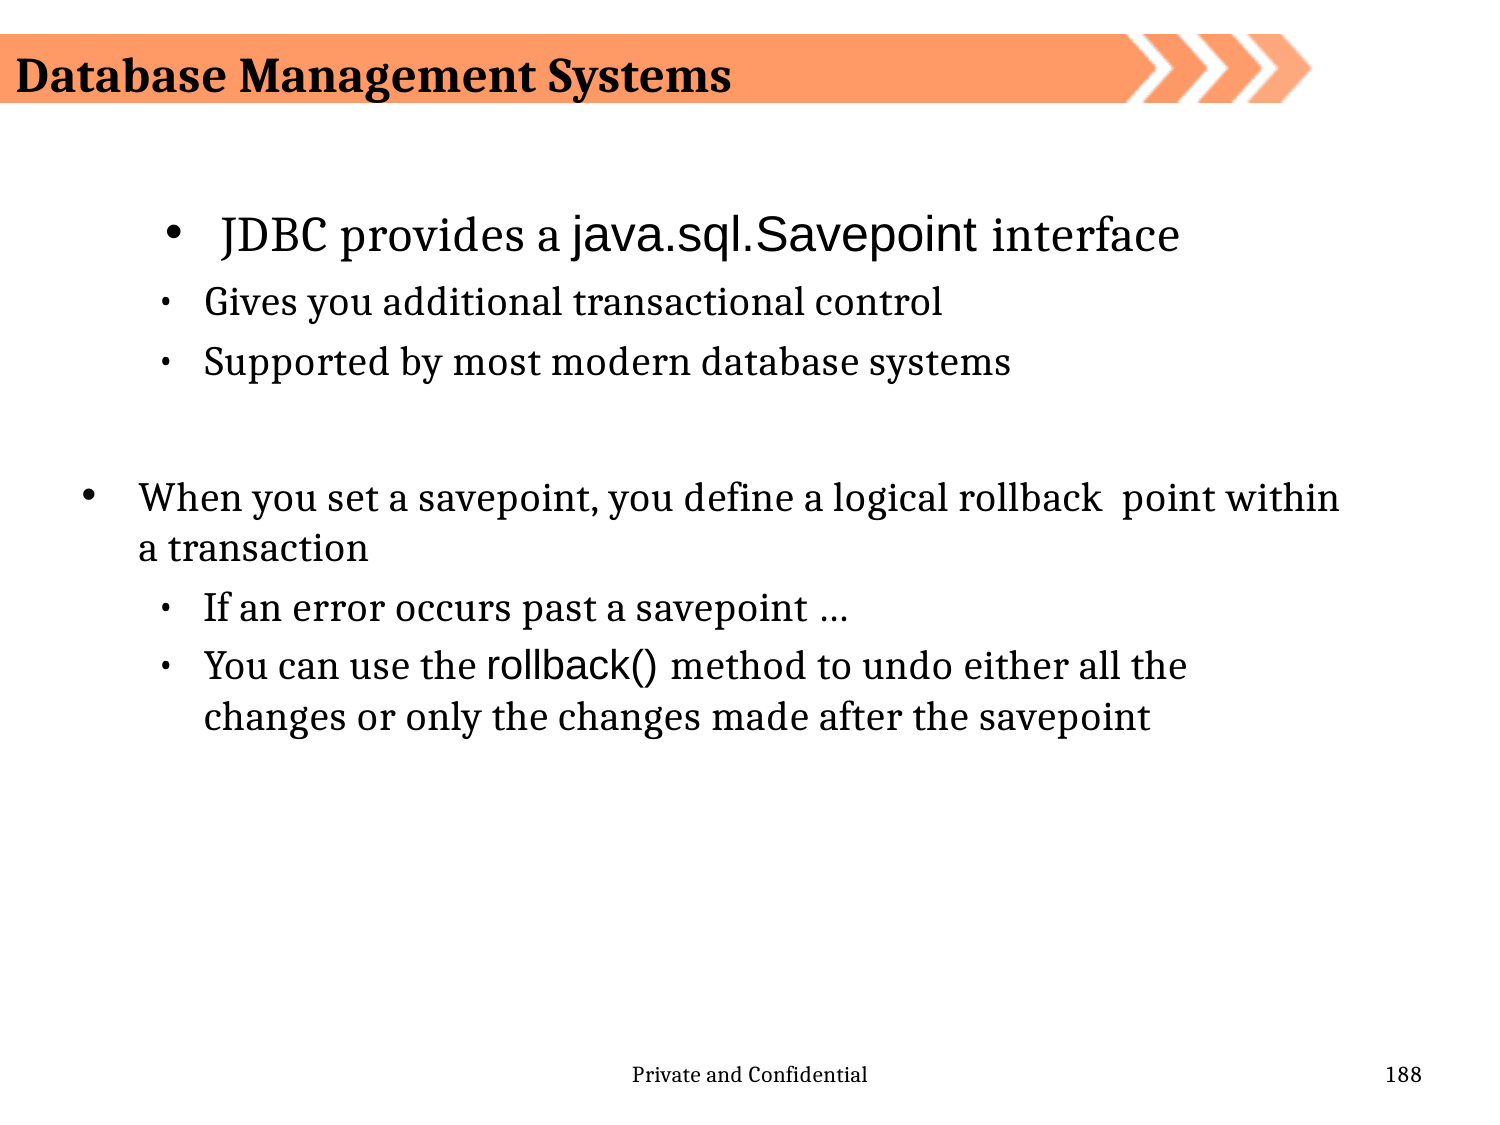

Database Management Systems
# JDBC provides a java.sql.Savepoint interface
Gives you additional transactional control
Supported by most modern database systems

When you set a savepoint, you define a logical rollback  point within a transaction
If an error occurs past a savepoint …
You can use the rollback() method to undo either all the  changes or only the changes made after the savepoint